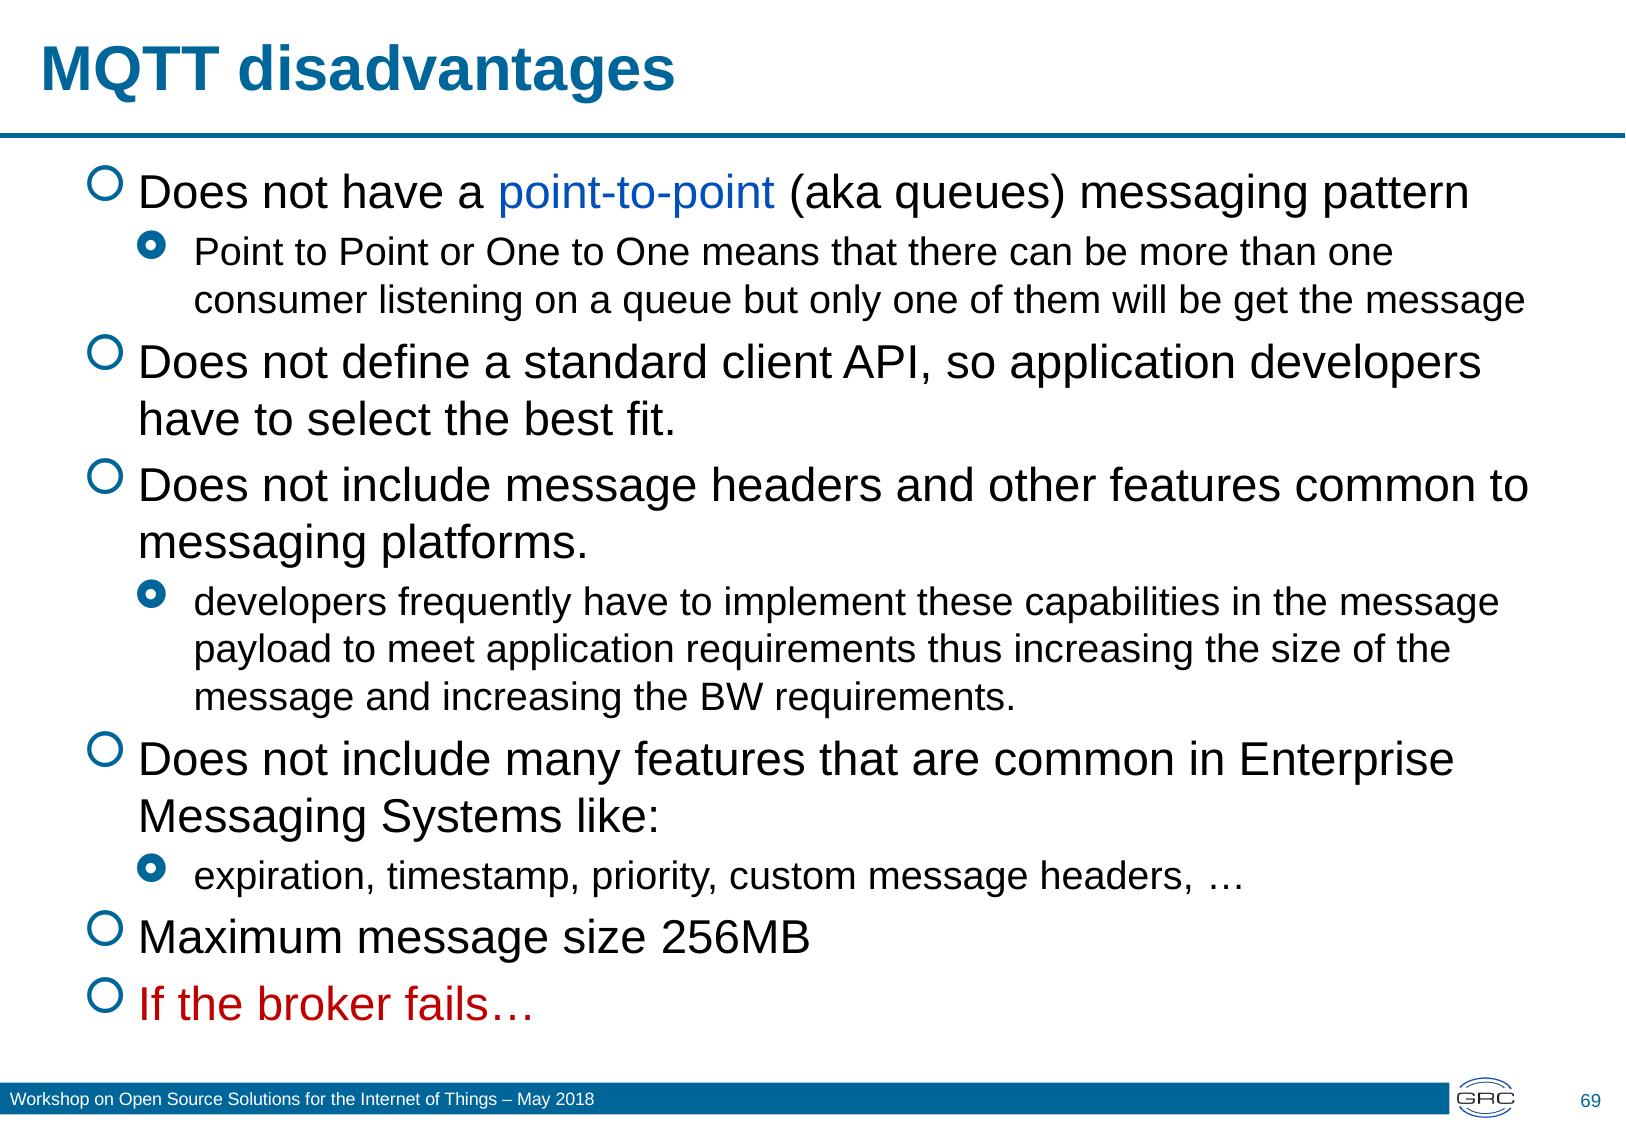

# MQTT disadvantages
Does not have a point-to-point (aka queues) messaging pattern
Point to Point or One to One means that there can be more than one consumer listening on a queue but only one of them will be get the message
Does not define a standard client API, so application developers have to select the best fit.
Does not include message headers and other features common to messaging platforms.
developers frequently have to implement these capabilities in the message payload to meet application requirements thus increasing the size of the message and increasing the BW requirements.
Does not include many features that are common in Enterprise Messaging Systems like:
expiration, timestamp, priority, custom message headers, …
Maximum message size 256MB
If the broker fails…
69